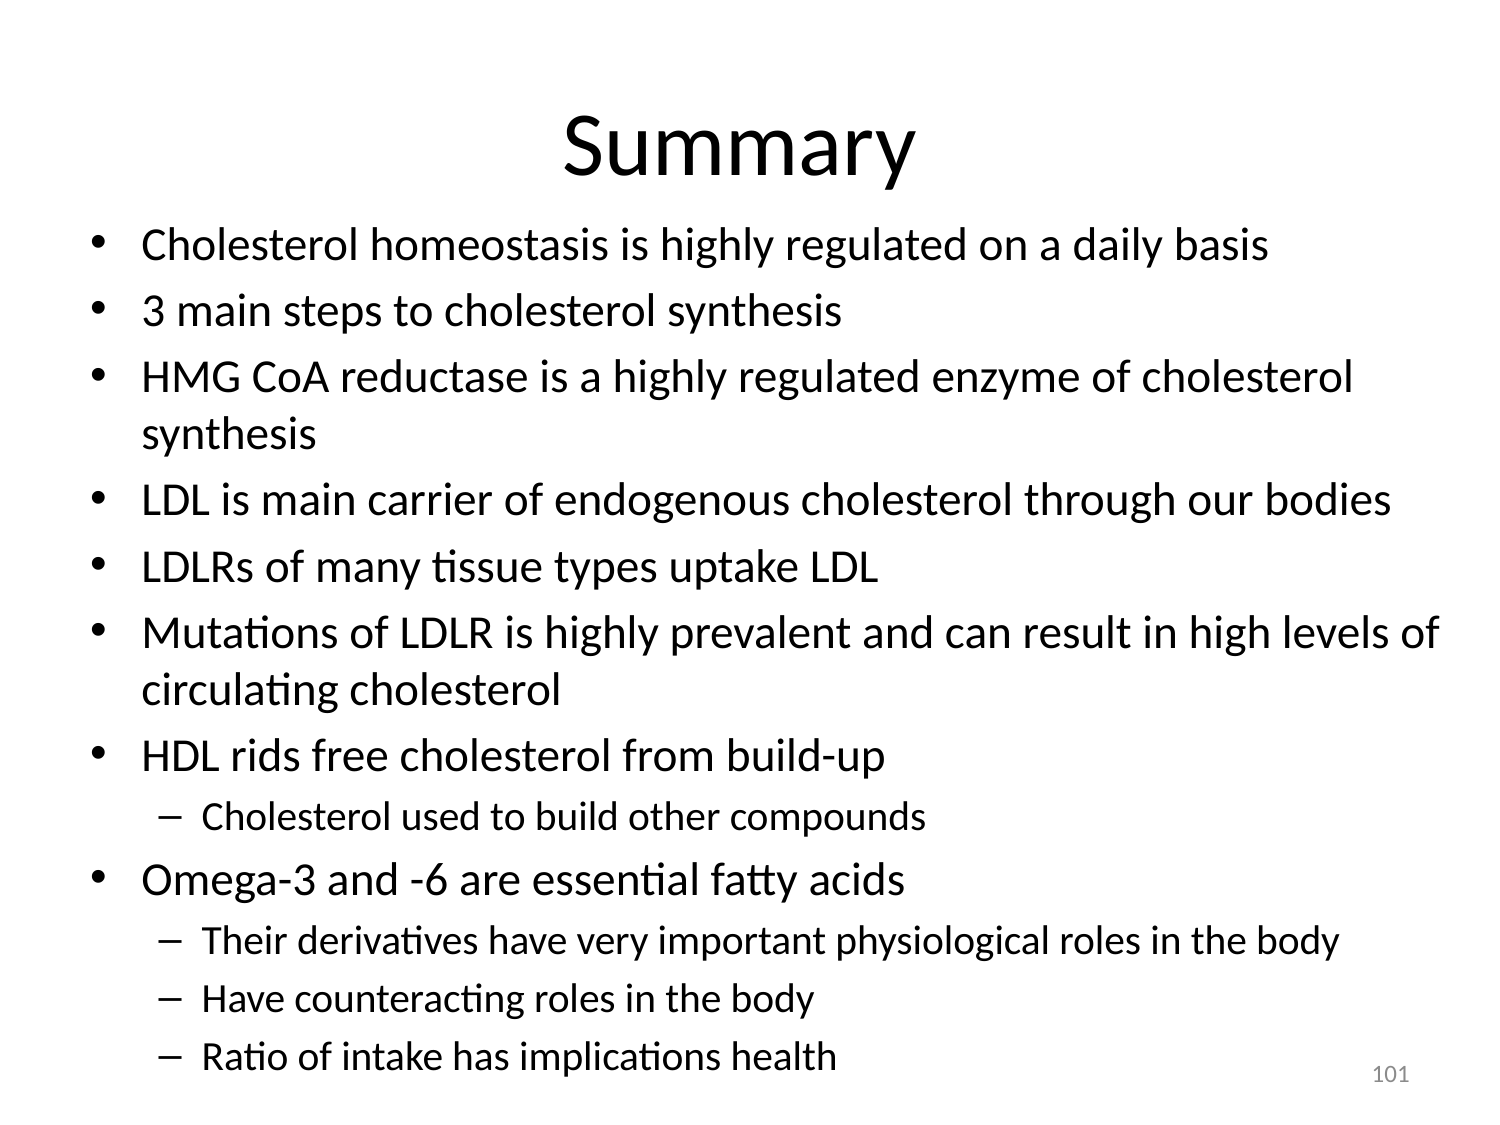

# Summary
Cholesterol homeostasis is highly regulated on a daily basis
3 main steps to cholesterol synthesis
HMG CoA reductase is a highly regulated enzyme of cholesterol synthesis
LDL is main carrier of endogenous cholesterol through our bodies
LDLRs of many tissue types uptake LDL
Mutations of LDLR is highly prevalent and can result in high levels of circulating cholesterol
HDL rids free cholesterol from build-up
Cholesterol used to build other compounds
Omega-3 and -6 are essential fatty acids
Their derivatives have very important physiological roles in the body
Have counteracting roles in the body
Ratio of intake has implications health
101